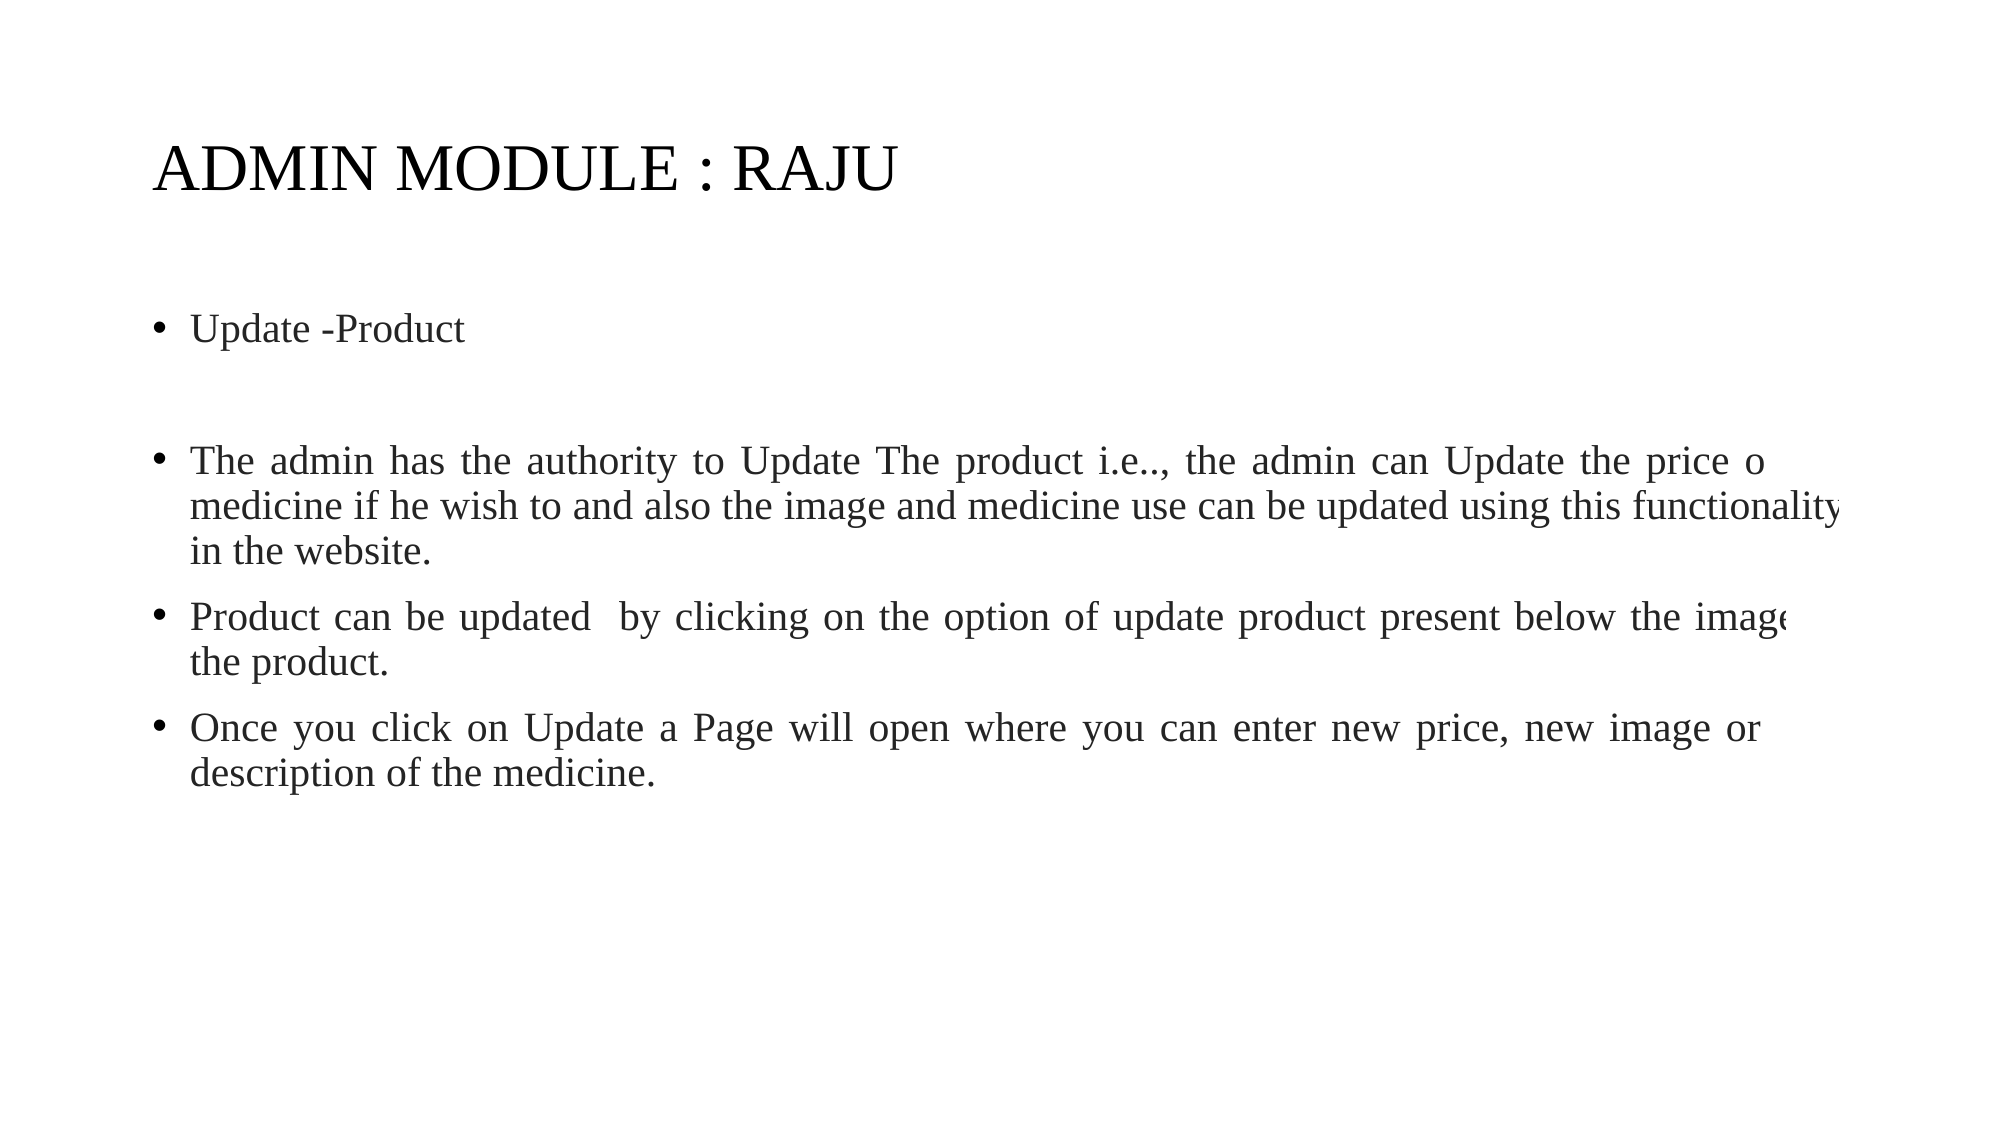

# ADMIN MODULE : RAJU
Update -Product

The admin has the authority to Update The product i.e.., the admin can Update the price of the medicine if he wish to and also the image and medicine use can be updated using this functionality in the website.
Product can be updated  by clicking on the option of update product present below the image of the product.
Once you click on Update a Page will open where you can enter new price, new image or new description of the medicine.